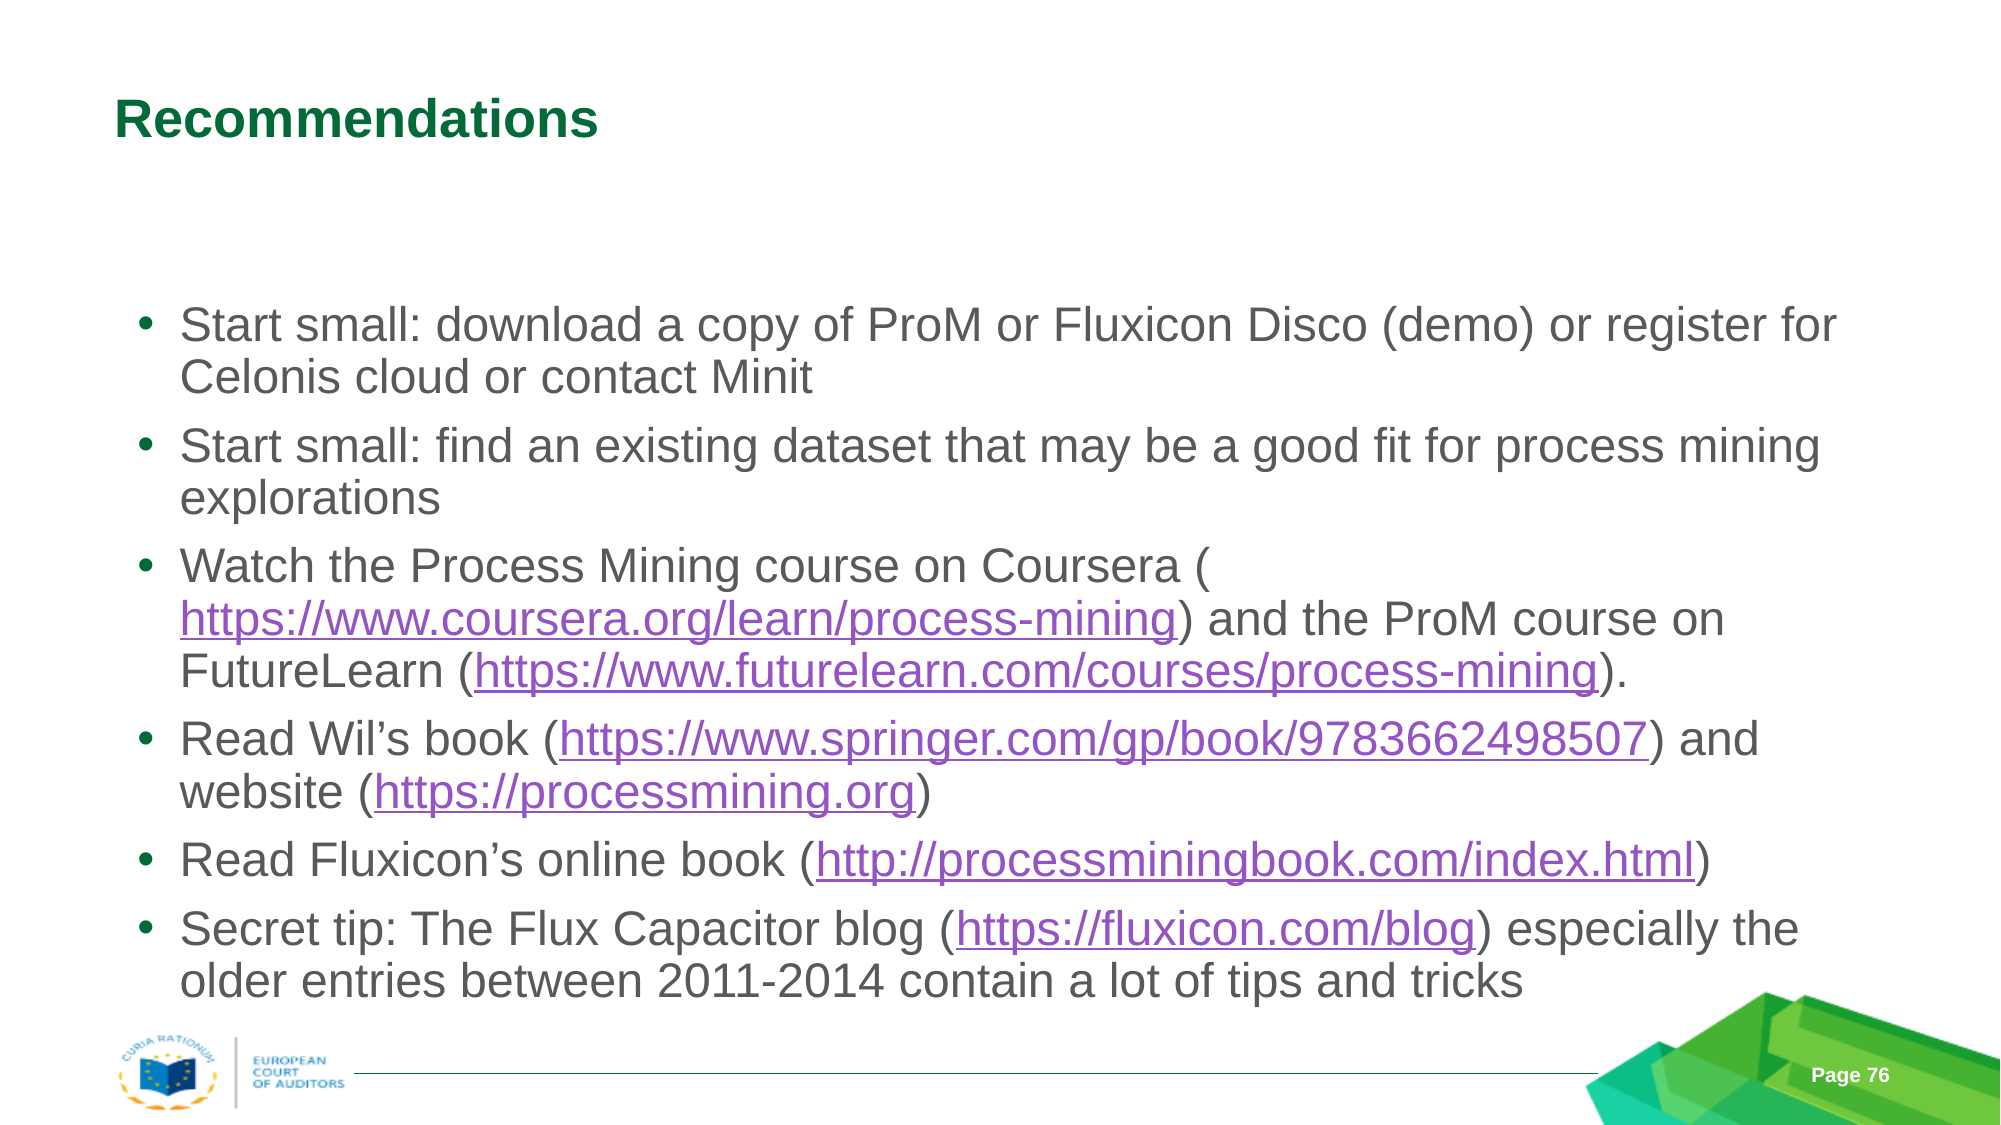

# Recommendations
Start small: download a copy of ProM or Fluxicon Disco (demo) or register for Celonis cloud or contact Minit
Start small: find an existing dataset that may be a good fit for process mining explorations
Watch the Process Mining course on Coursera (https://www.coursera.org/learn/process-mining) and the ProM course on FutureLearn (https://www.futurelearn.com/courses/process-mining).
Read Wil’s book (https://www.springer.com/gp/book/9783662498507) and website (https://processmining.org)
Read Fluxicon’s online book (http://processminingbook.com/index.html)
Secret tip: The Flux Capacitor blog (https://fluxicon.com/blog) especially the older entries between 2011-2014 contain a lot of tips and tricks
Page 76